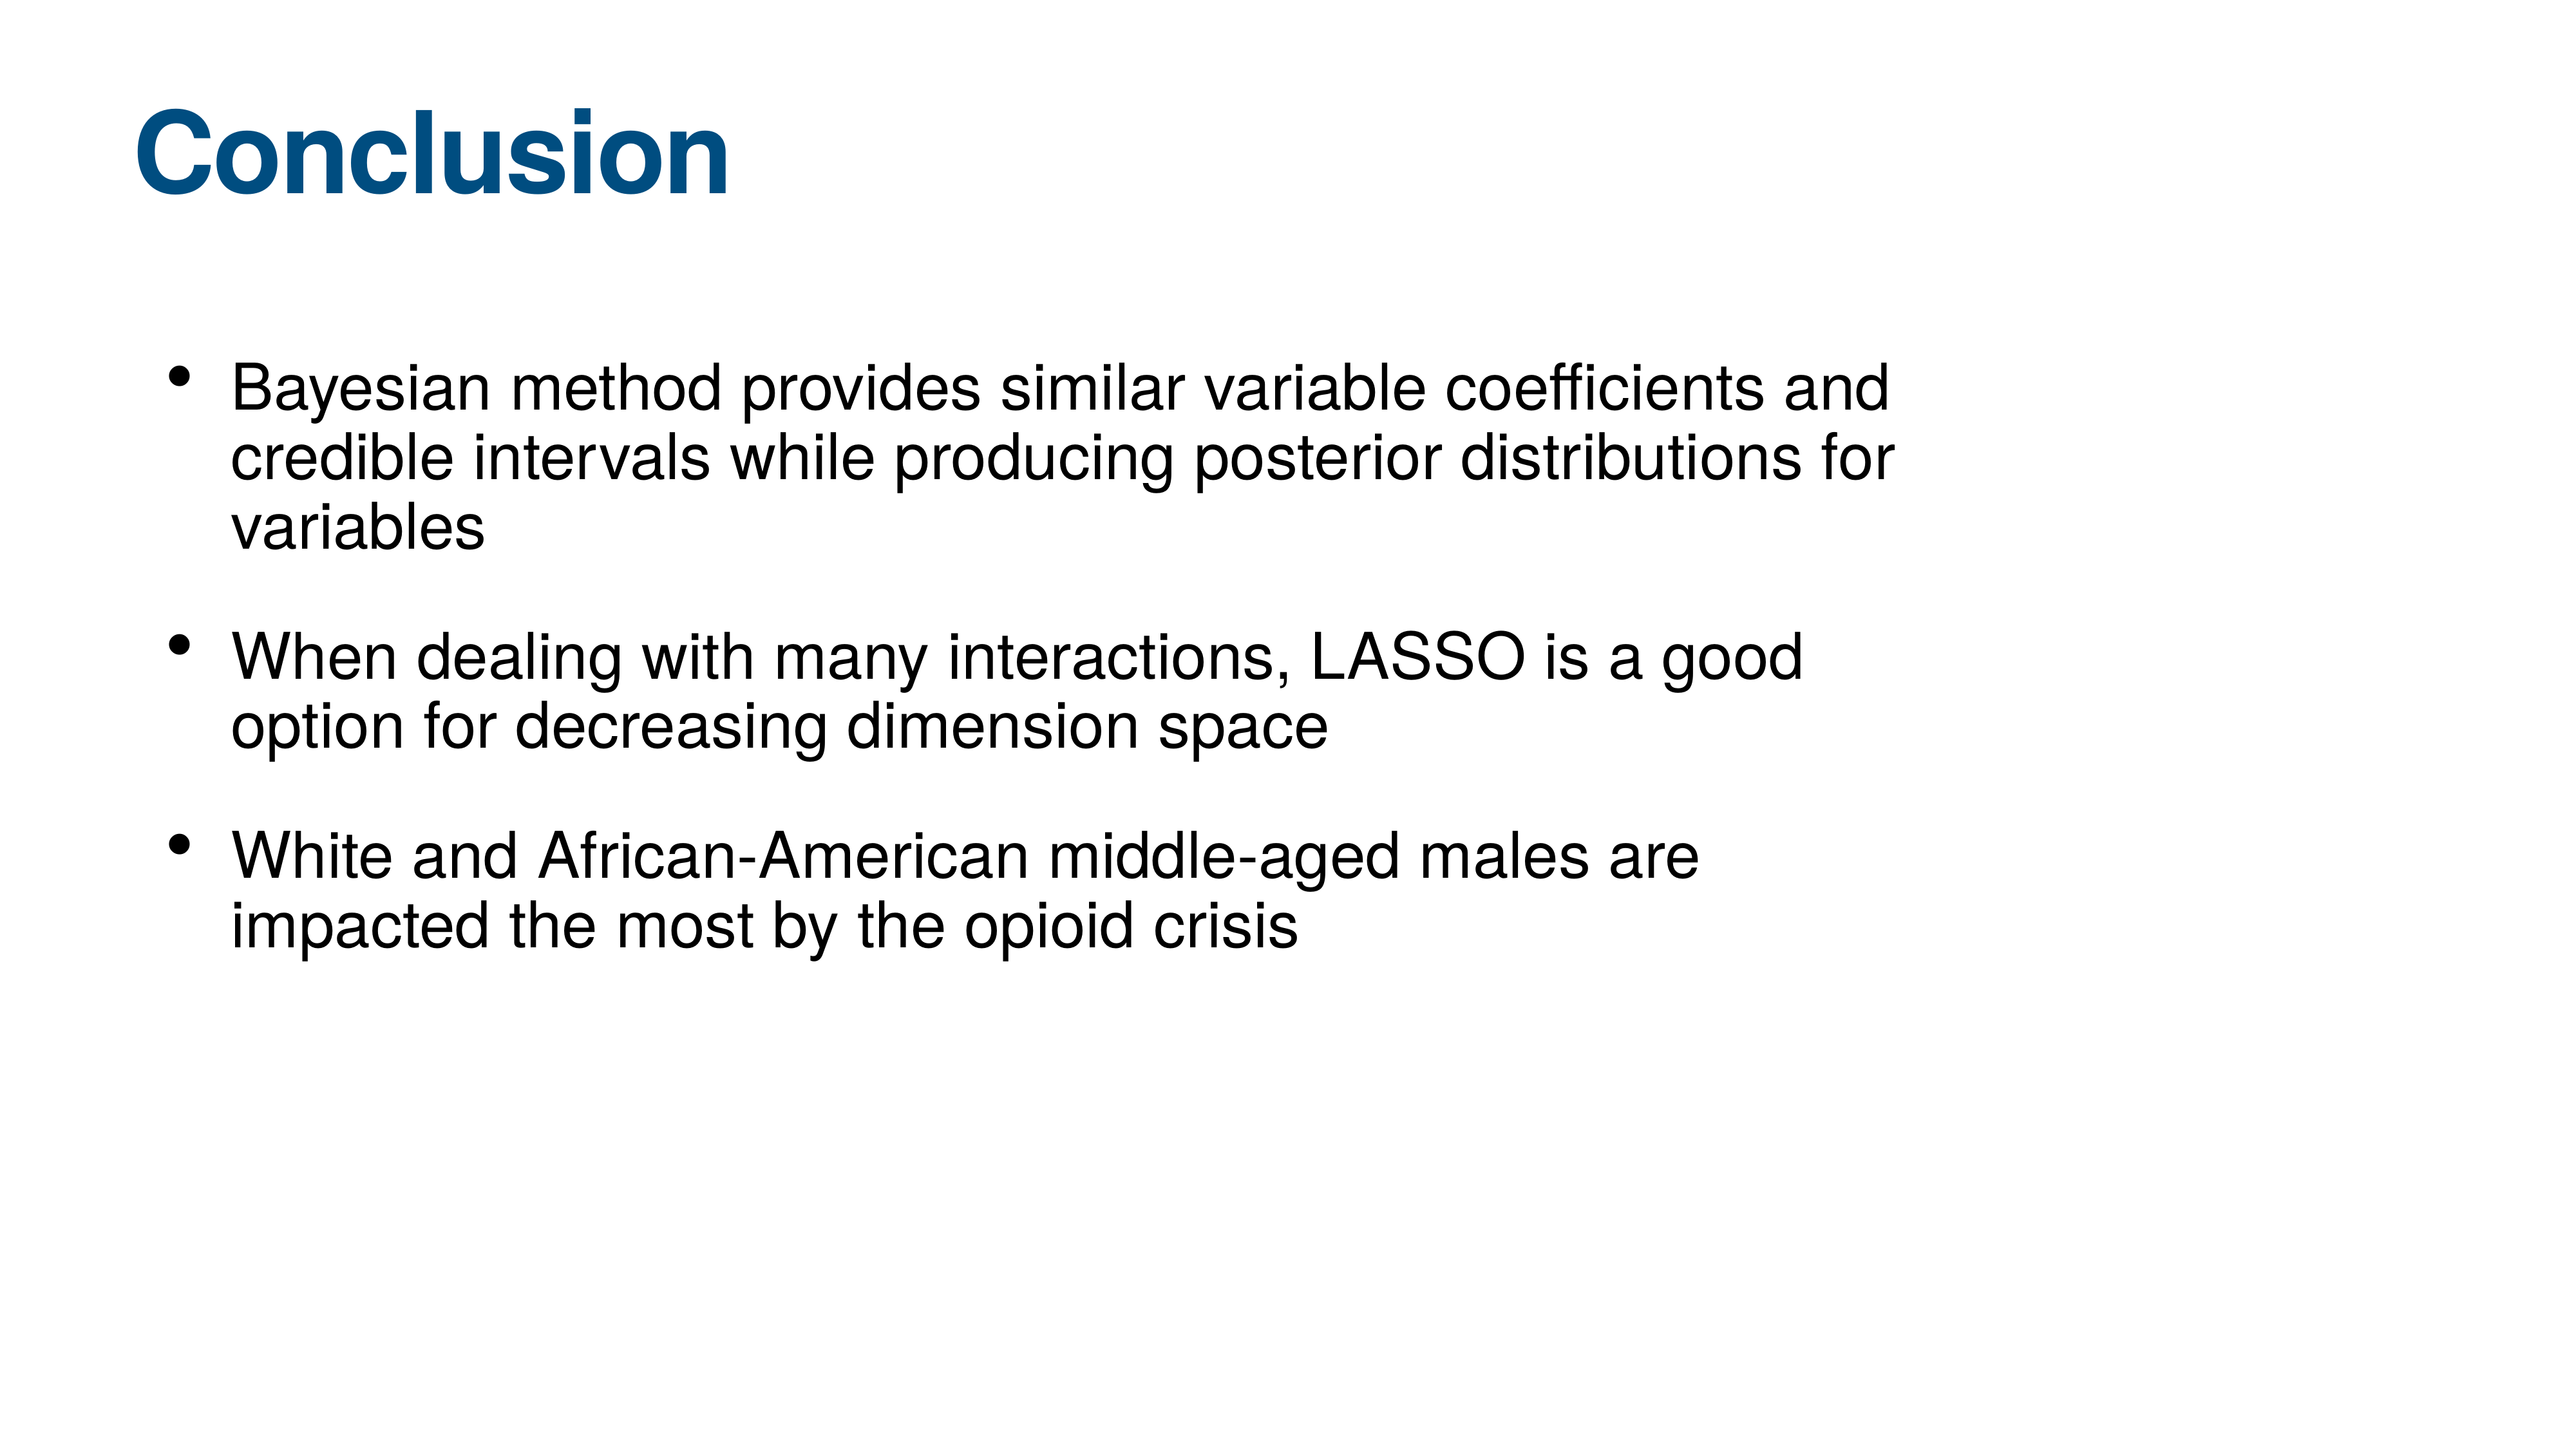

# Conclusion
Bayesian method provides similar variable coefficients and credible intervals while producing posterior distributions for variables
When dealing with many interactions, LASSO is a good option for decreasing dimension space
White and African-American middle-aged males are impacted the most by the opioid crisis